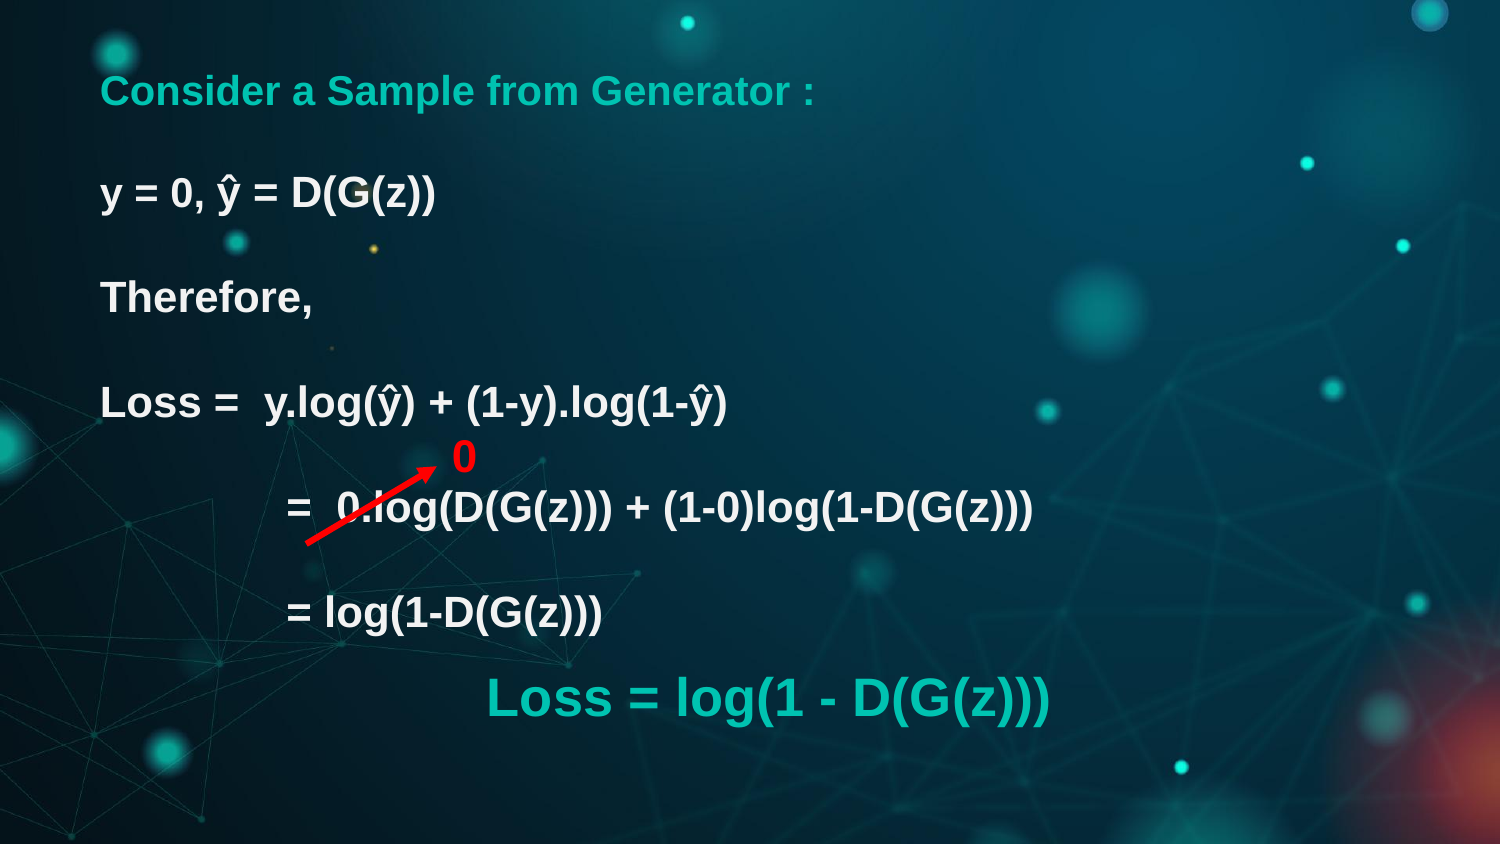

Consider a Sample from Generator :

y = 0, ŷ = D(G(z))

Therefore,

Loss =  y.log(ŷ) + (1-y).log(1-ŷ)

	   =  0.log(D(G(z))) + (1-0)log(1-D(G(z)))

	   = log(1-D(G(z)))
0
Loss = log(1 - D(G(z)))